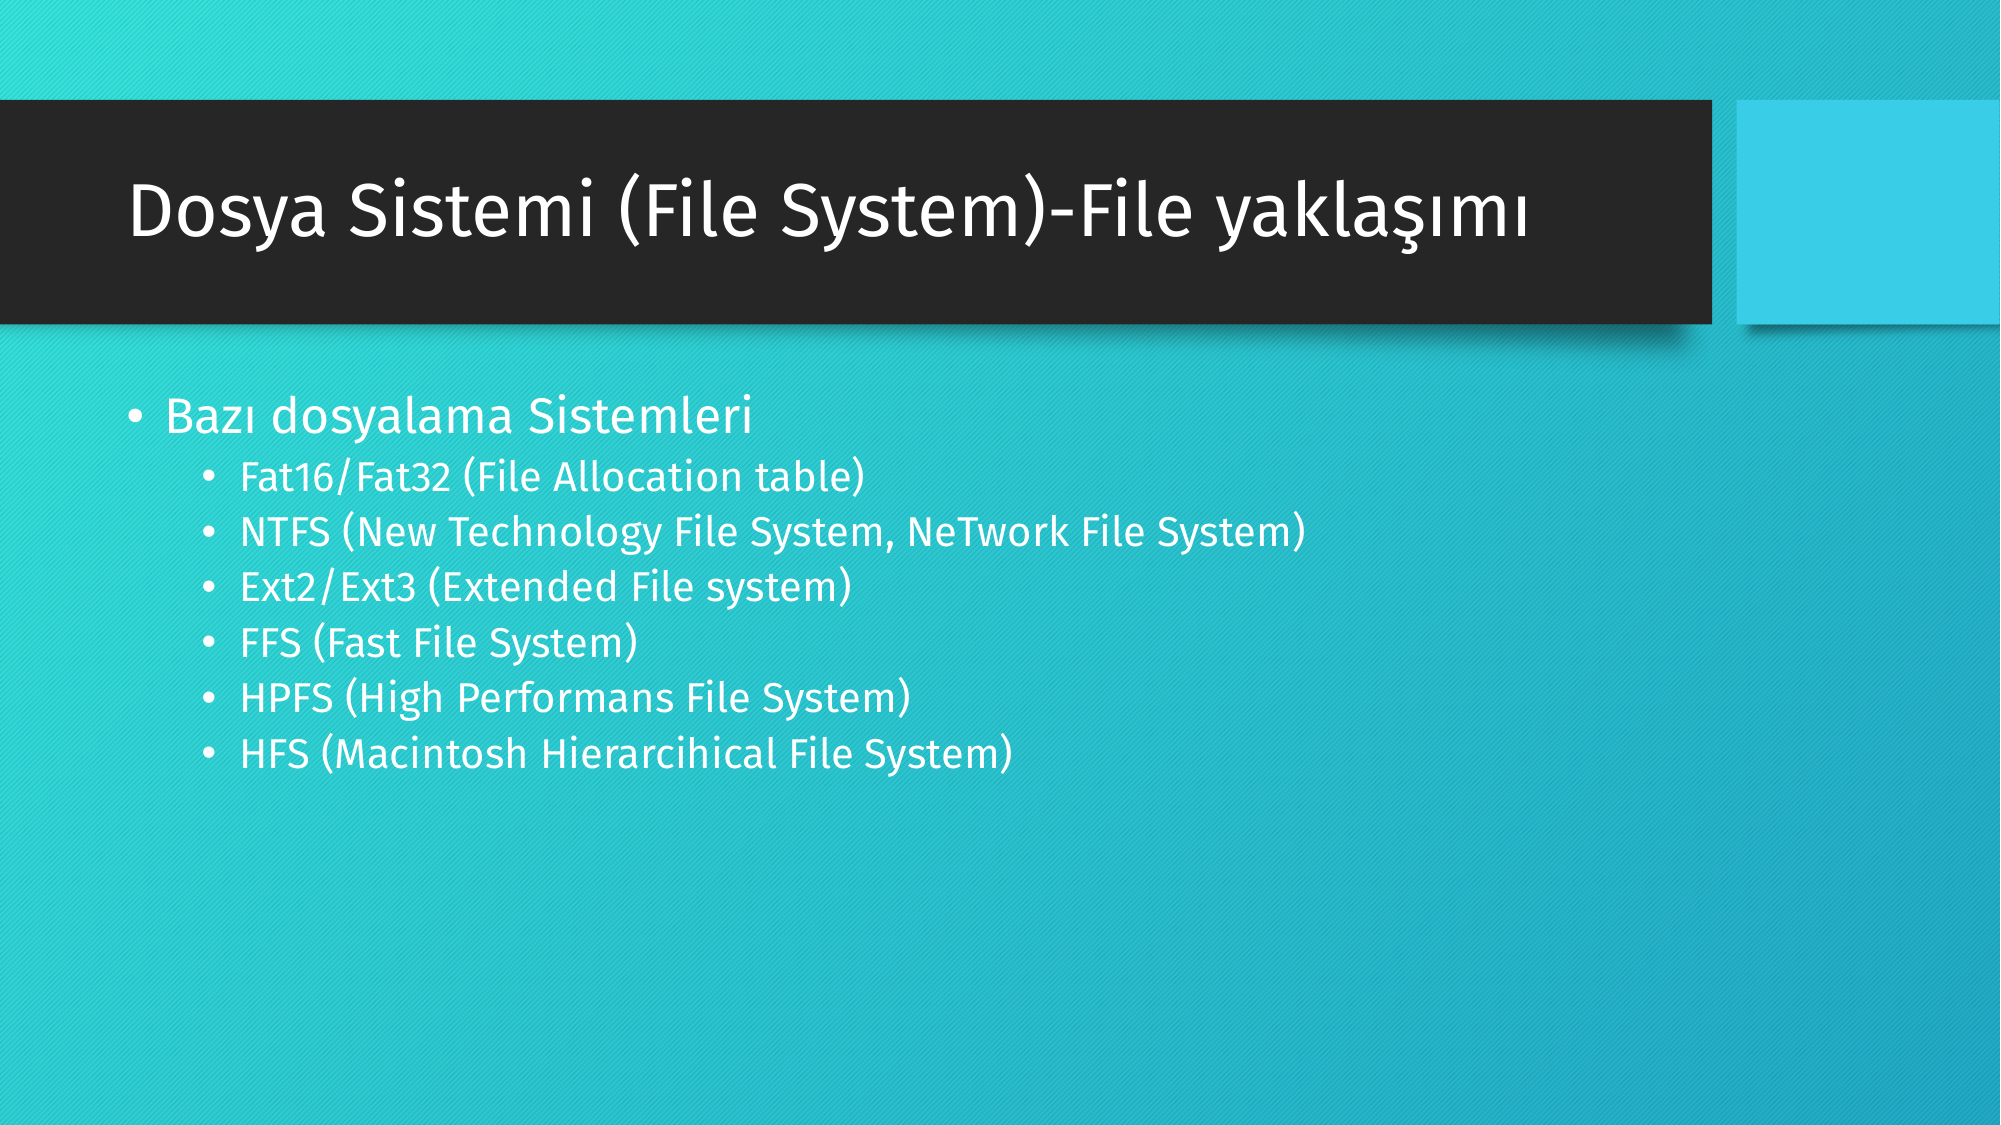

# Dosya Sistemi (File System)-File yaklaşımı
Bazı dosyalama Sistemleri
Fat16/Fat32 (File Allocation table)
NTFS (New Technology File System, NeTwork File System)
Ext2/Ext3 (Extended File system)
FFS (Fast File System)
HPFS (High Performans File System)
HFS (Macintosh Hierarcihical File System)